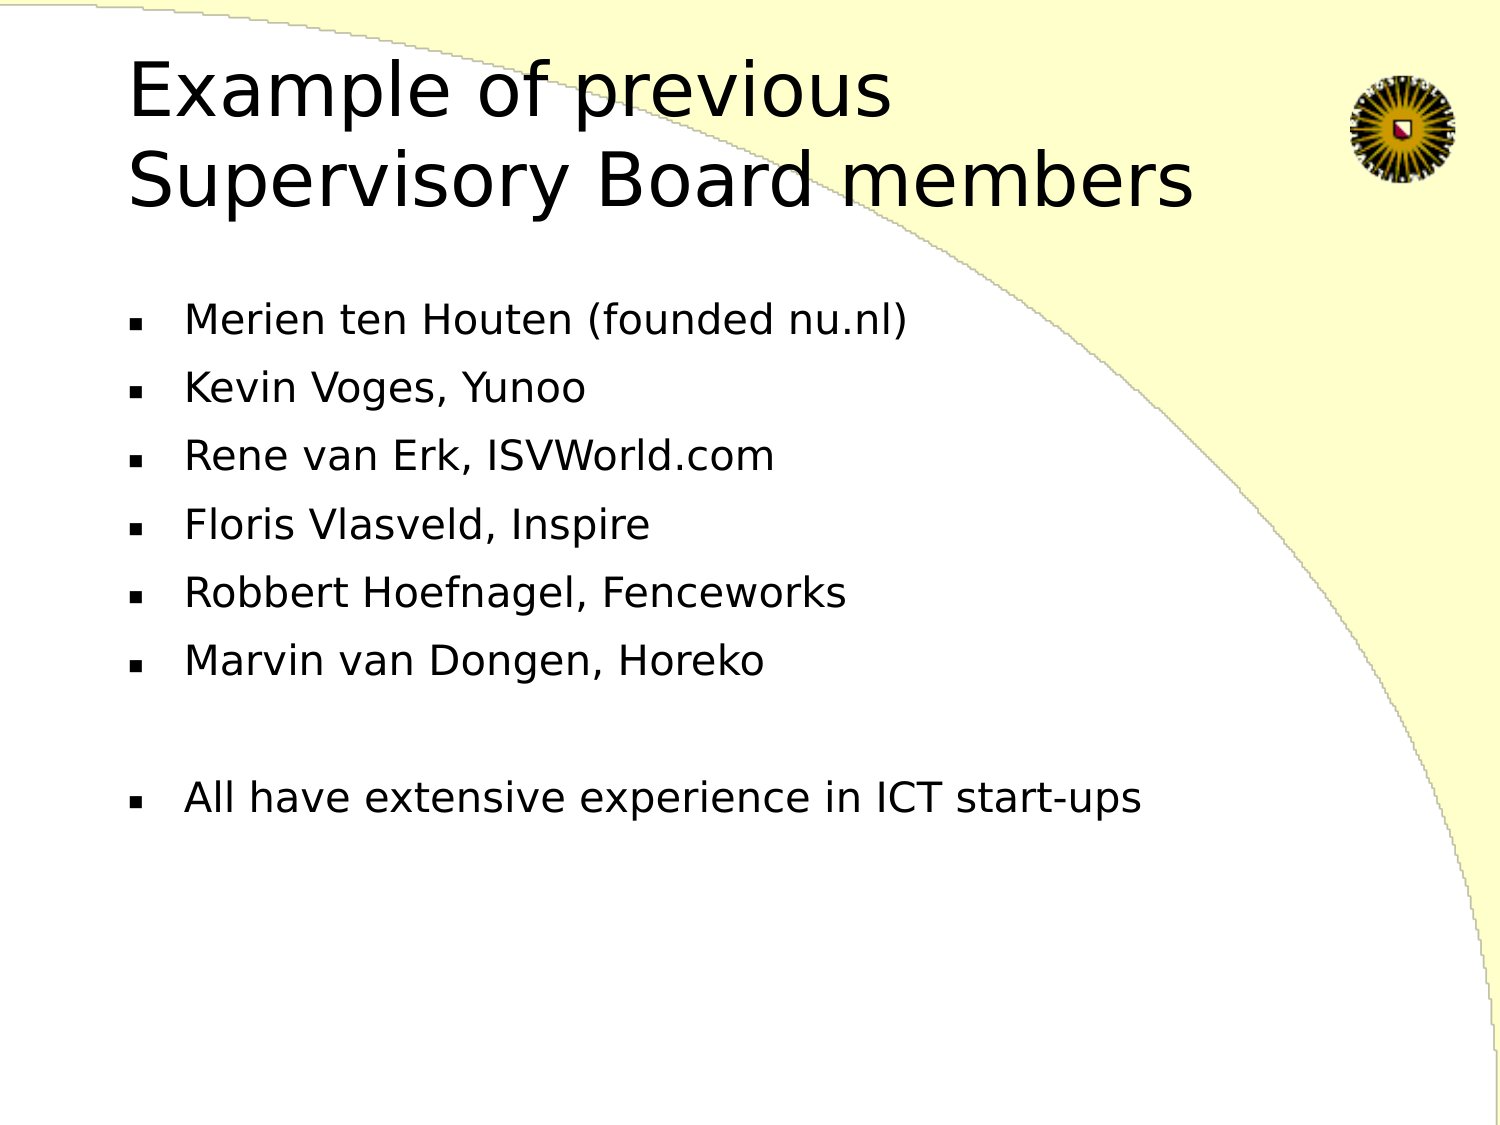

# Example of previous Supervisory Board members
Merien ten Houten (founded nu.nl)
Kevin Voges, Yunoo
Rene van Erk, ISVWorld.com
Floris Vlasveld, Inspire
Robbert Hoefnagel, Fenceworks
Marvin van Dongen, Horeko

All have extensive experience in ICT start-ups